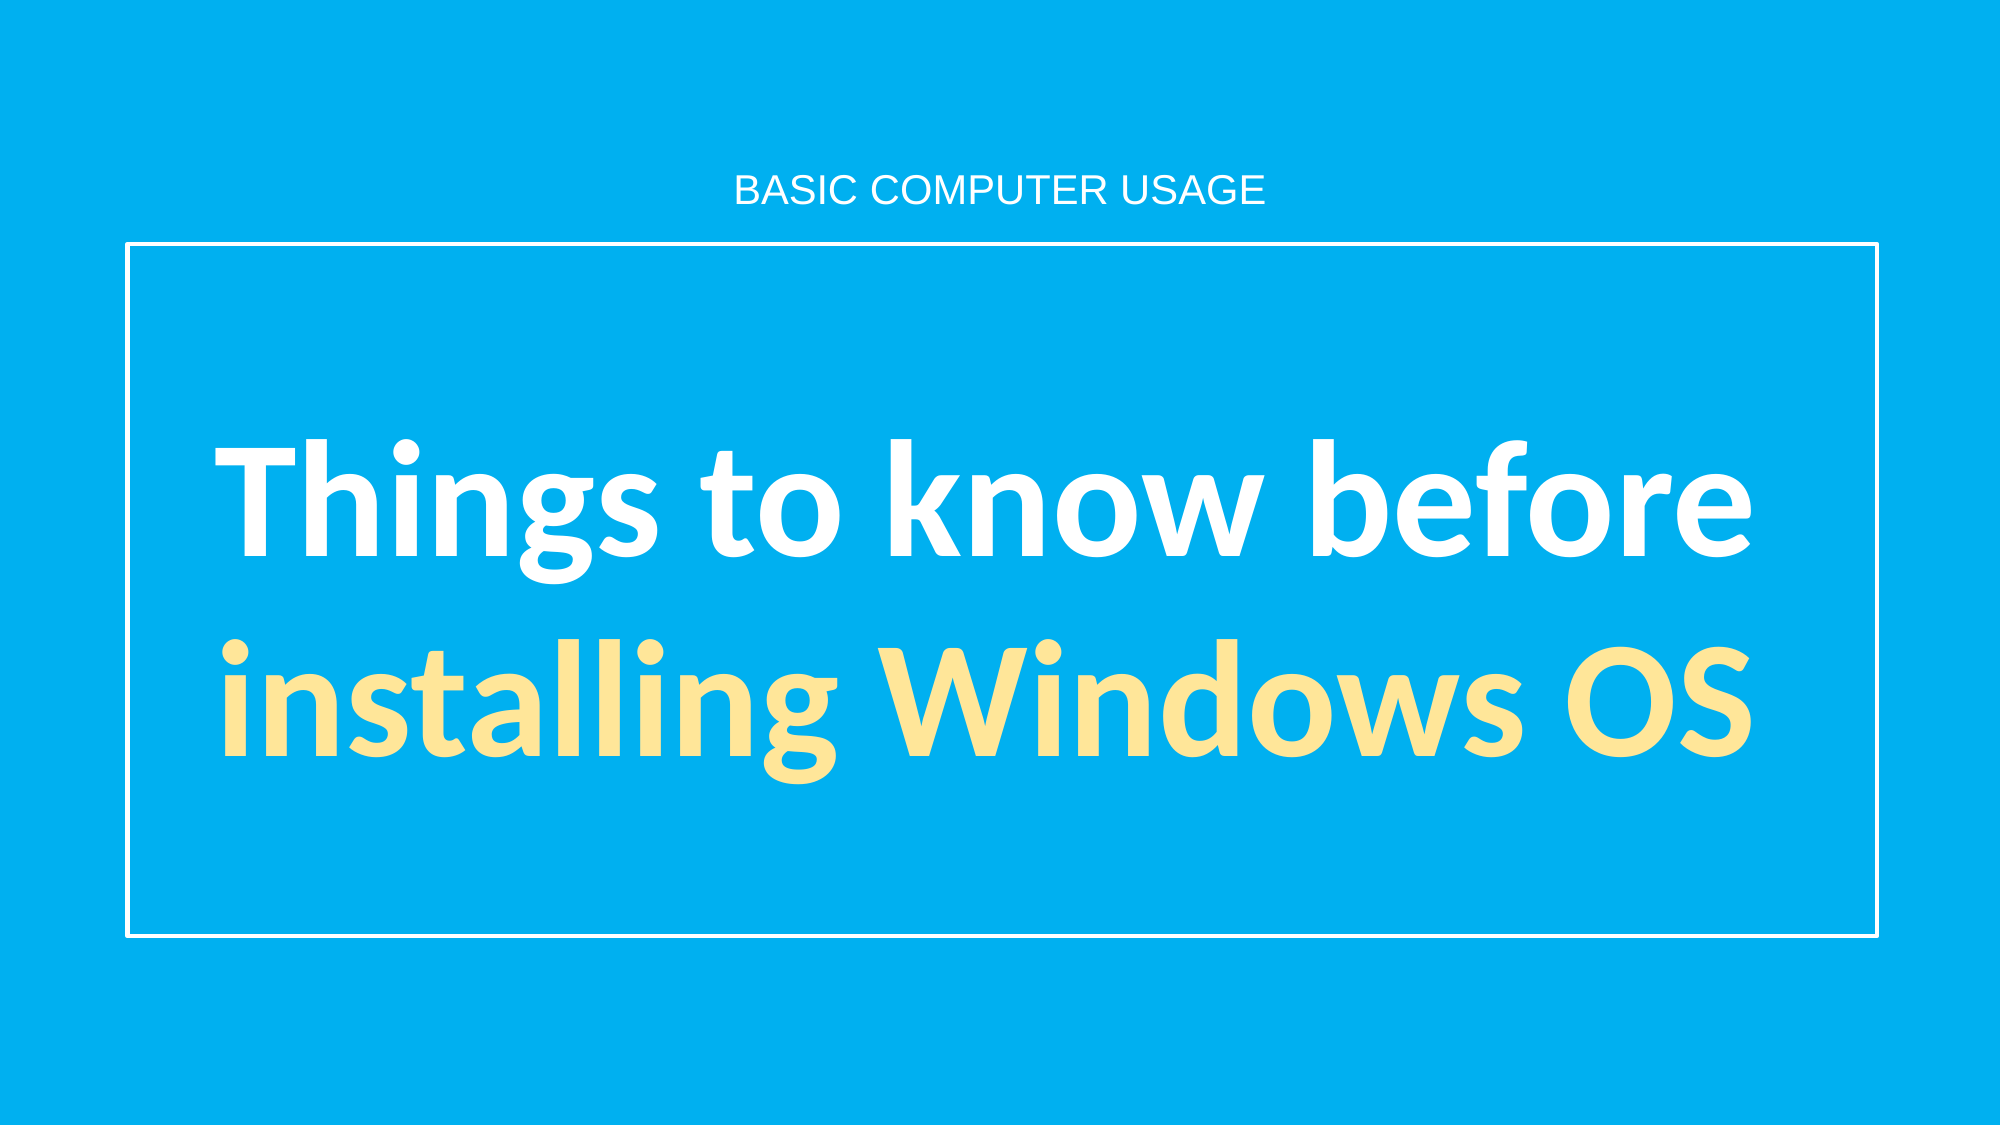

BASIC COMPUTER USAGE

Things to know before installing Windows OS